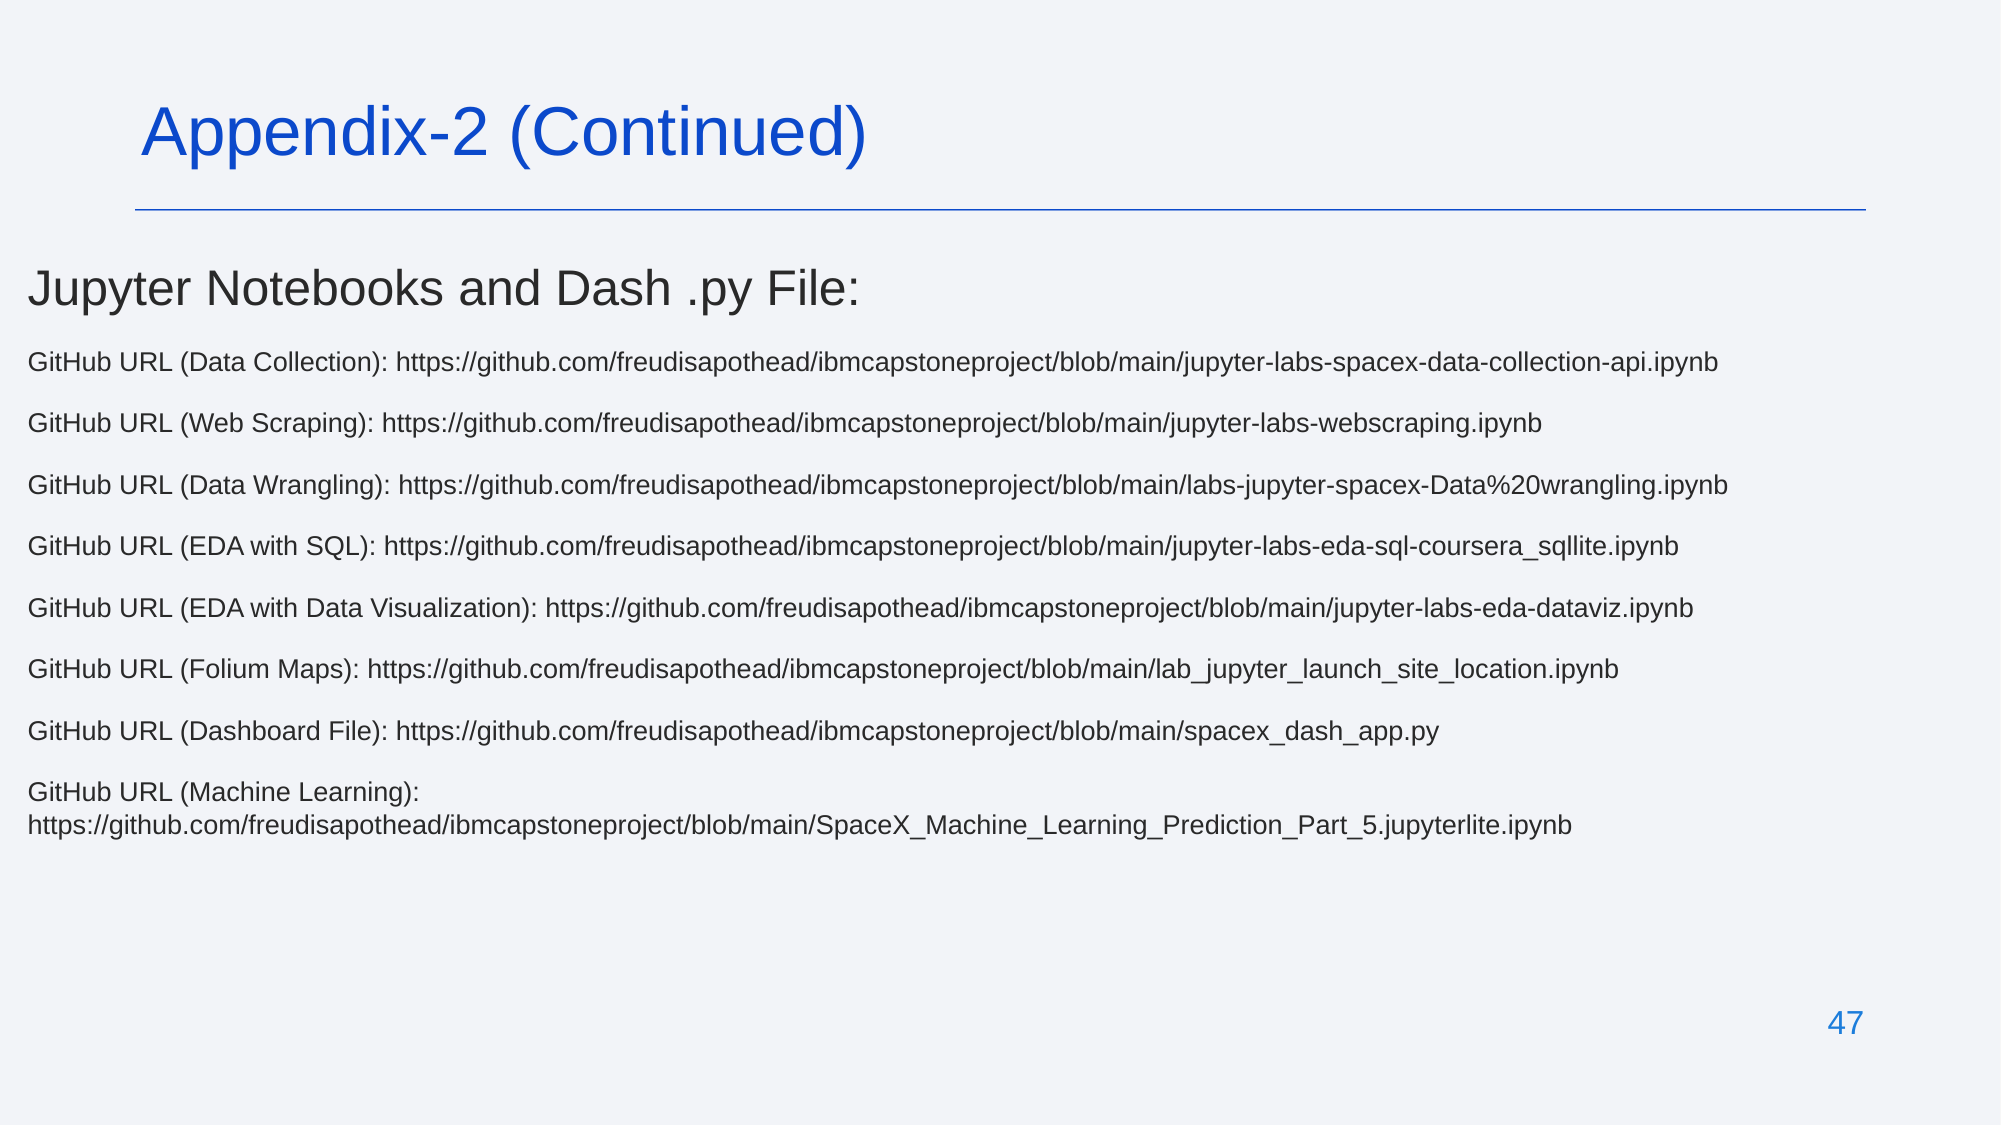

Appendix-2 (Continued)
Jupyter Notebooks and Dash .py File:
GitHub URL (Data Collection): https://github.com/freudisapothead/ibmcapstoneproject/blob/main/jupyter-labs-spacex-data-collection-api.ipynb
GitHub URL (Web Scraping): https://github.com/freudisapothead/ibmcapstoneproject/blob/main/jupyter-labs-webscraping.ipynb
GitHub URL (Data Wrangling): https://github.com/freudisapothead/ibmcapstoneproject/blob/main/labs-jupyter-spacex-Data%20wrangling.ipynb
GitHub URL (EDA with SQL): https://github.com/freudisapothead/ibmcapstoneproject/blob/main/jupyter-labs-eda-sql-coursera_sqllite.ipynb
GitHub URL (EDA with Data Visualization): https://github.com/freudisapothead/ibmcapstoneproject/blob/main/jupyter-labs-eda-dataviz.ipynb
GitHub URL (Folium Maps): https://github.com/freudisapothead/ibmcapstoneproject/blob/main/lab_jupyter_launch_site_location.ipynb
GitHub URL (Dashboard File): https://github.com/freudisapothead/ibmcapstoneproject/blob/main/spacex_dash_app.py
GitHub URL (Machine Learning): https://github.com/freudisapothead/ibmcapstoneproject/blob/main/SpaceX_Machine_Learning_Prediction_Part_5.jupyterlite.ipynb
47